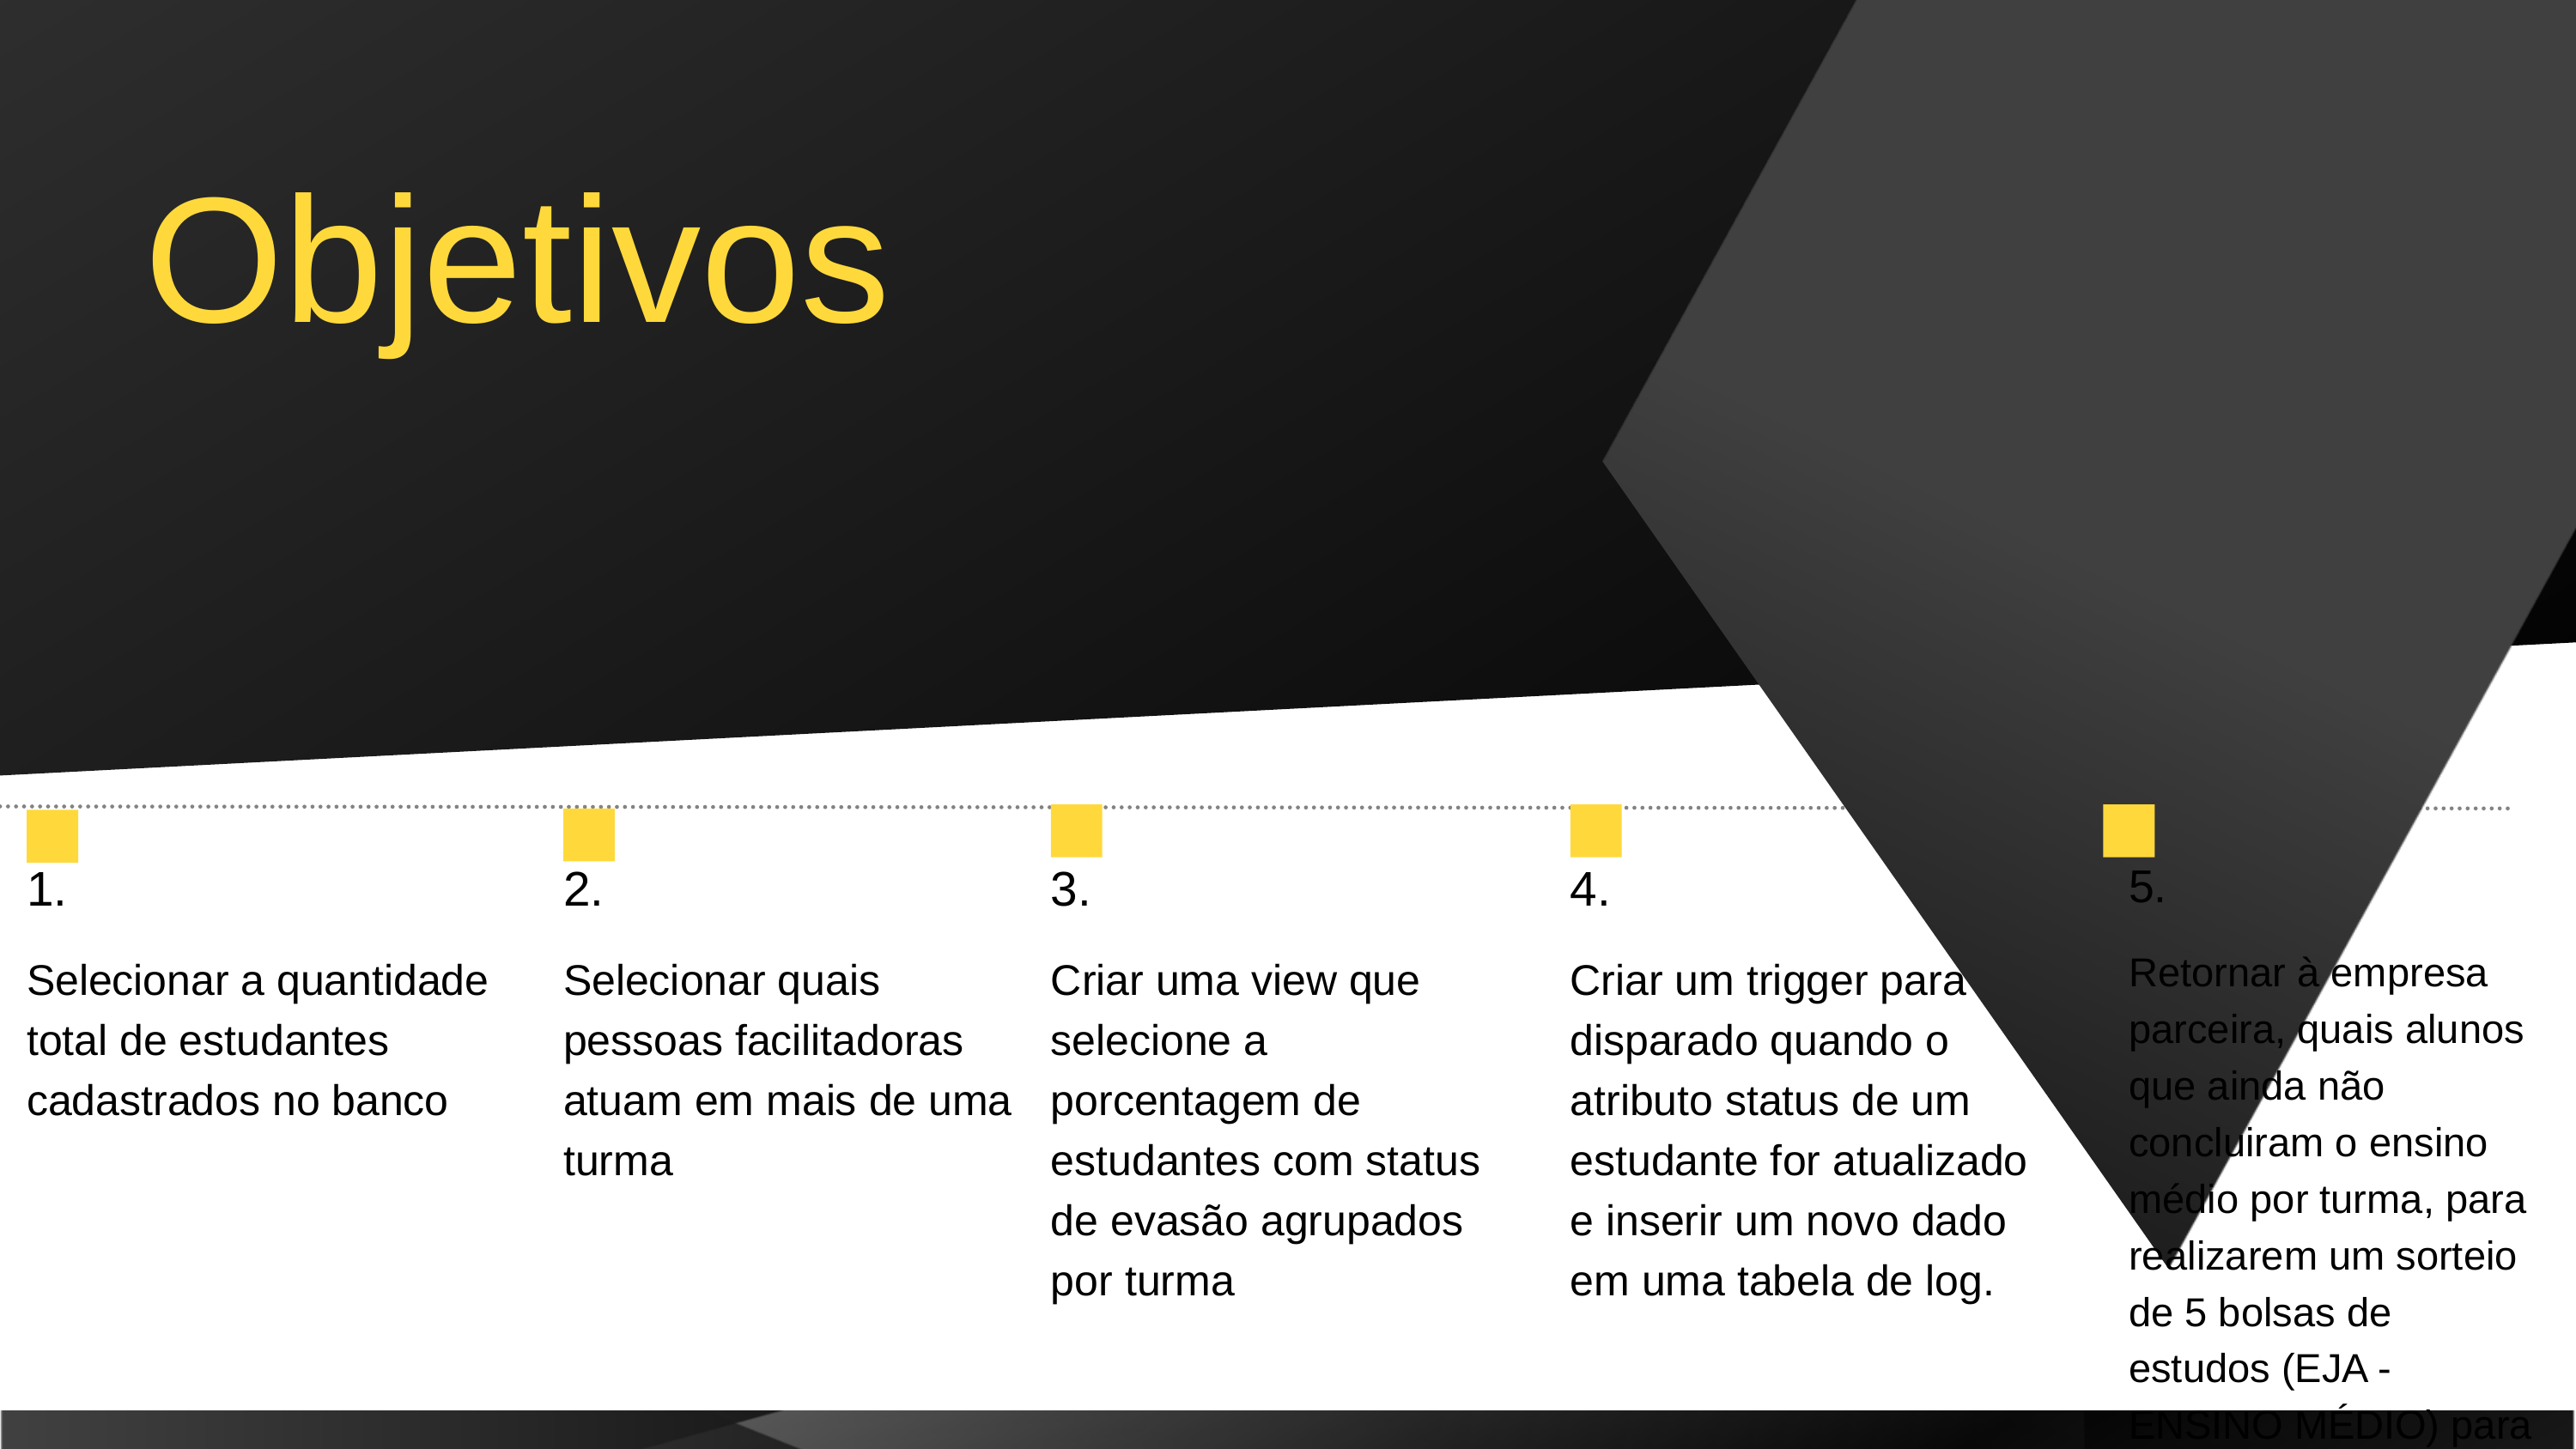

Objetivos

1.
Selecionar a quantidade total de estudantes cadastrados no banco
2.
Selecionar quais pessoas facilitadoras atuam em mais de uma turma
3.
Criar uma view que selecione a porcentagem de estudantes com status de evasão agrupados por turma
4.
Criar um trigger para ser disparado quando o atributo status de um estudante for atualizado e inserir um novo dado em uma tabela de log.
5.
Retornar à empresa parceira, quais alunos que ainda não concluiram o ensino médio por turma, para realizarem um sorteio de 5 bolsas de estudos (EJA - ENSINO MÉDIO) para cada turma.